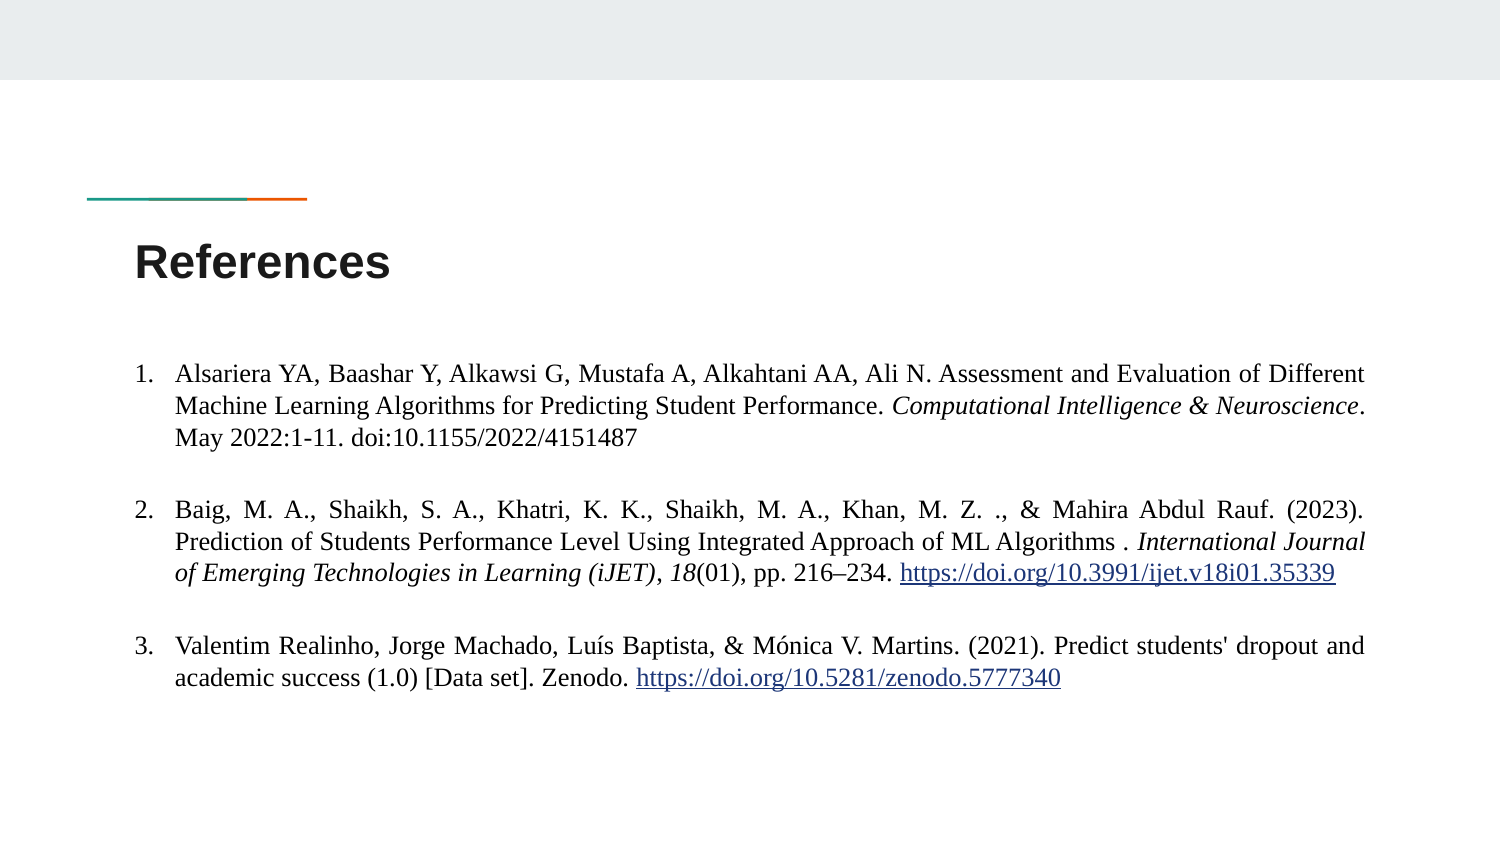

# References
Alsariera YA, Baashar Y, Alkawsi G, Mustafa A, Alkahtani AA, Ali N. Assessment and Evaluation of Different Machine Learning Algorithms for Predicting Student Performance. Computational Intelligence & Neuroscience. May 2022:1-11. doi:10.1155/2022/4151487

Baig, M. A., Shaikh, S. A., Khatri, K. K., Shaikh, M. A., Khan, M. Z. ., & Mahira Abdul Rauf. (2023). Prediction of Students Performance Level Using Integrated Approach of ML Algorithms . International Journal of Emerging Technologies in Learning (iJET), 18(01), pp. 216–234. https://doi.org/10.3991/ijet.v18i01.35339

Valentim Realinho, Jorge Machado, Luís Baptista, & Mónica V. Martins. (2021). Predict students' dropout and academic success (1.0) [Data set]. Zenodo. https://doi.org/10.5281/zenodo.5777340